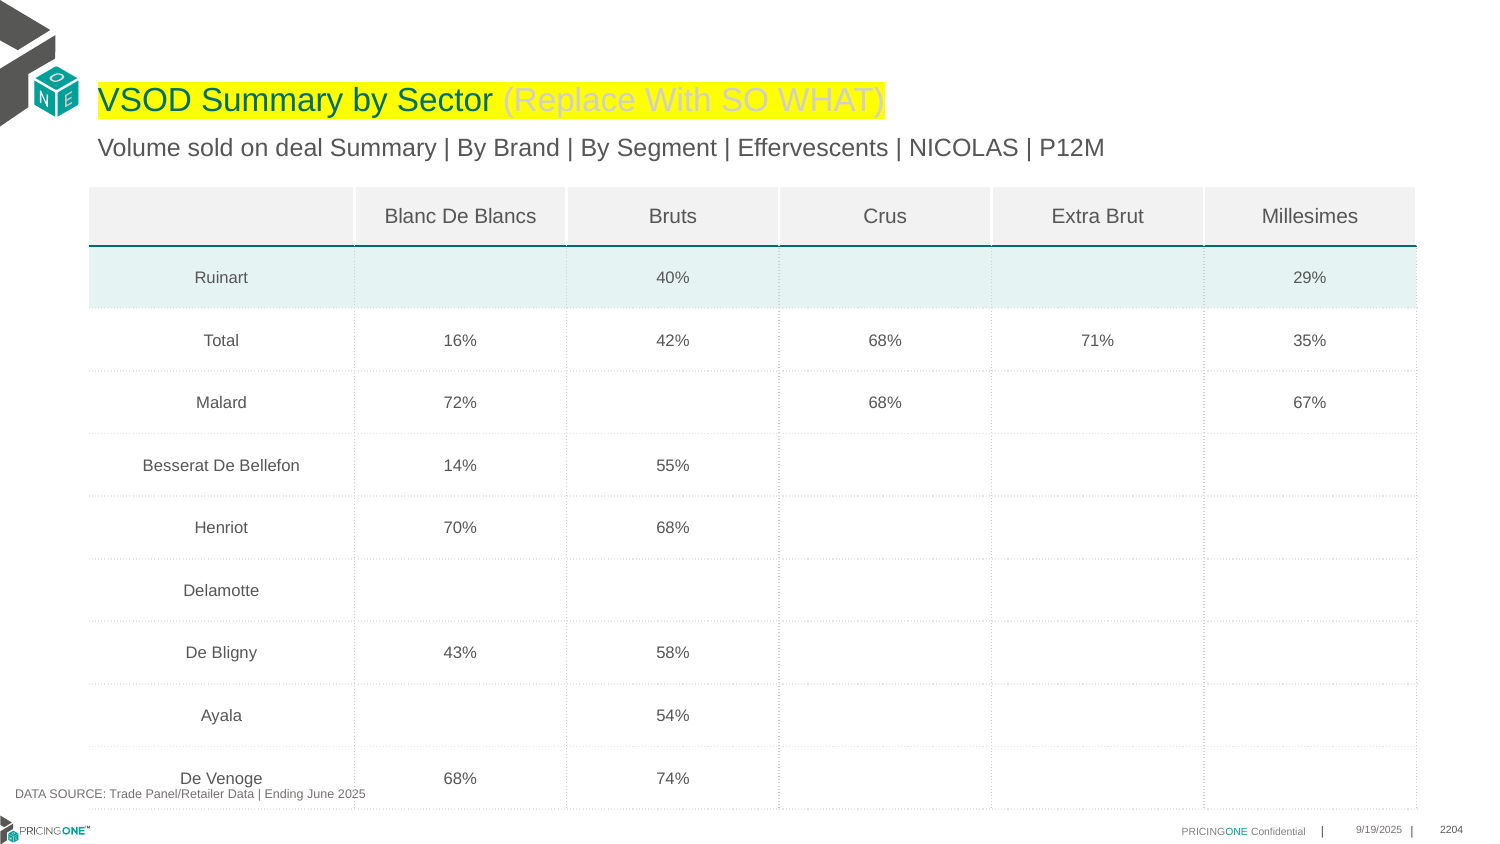

# VSOD Summary by Sector (Replace With SO WHAT)
Volume sold on deal Summary | By Brand | By Segment | Effervescents | NICOLAS | P12M
|  | Blanc De Blancs | Bruts | Crus | Extra Brut | Millesimes |
| --- | --- | --- | --- | --- | --- |
| Ruinart |  | 40% |  |  | 29% |
| Total | 16% | 42% | 68% | 71% | 35% |
| Malard | 72% |  | 68% |  | 67% |
| Besserat De Bellefon | 14% | 55% |  |  |  |
| Henriot | 70% | 68% |  |  |  |
| Delamotte |  |  |  |  |  |
| De Bligny | 43% | 58% |  |  |  |
| Ayala |  | 54% |  |  |  |
| De Venoge | 68% | 74% |  |  |  |
DATA SOURCE: Trade Panel/Retailer Data | Ending June 2025

9/19/2025
2204